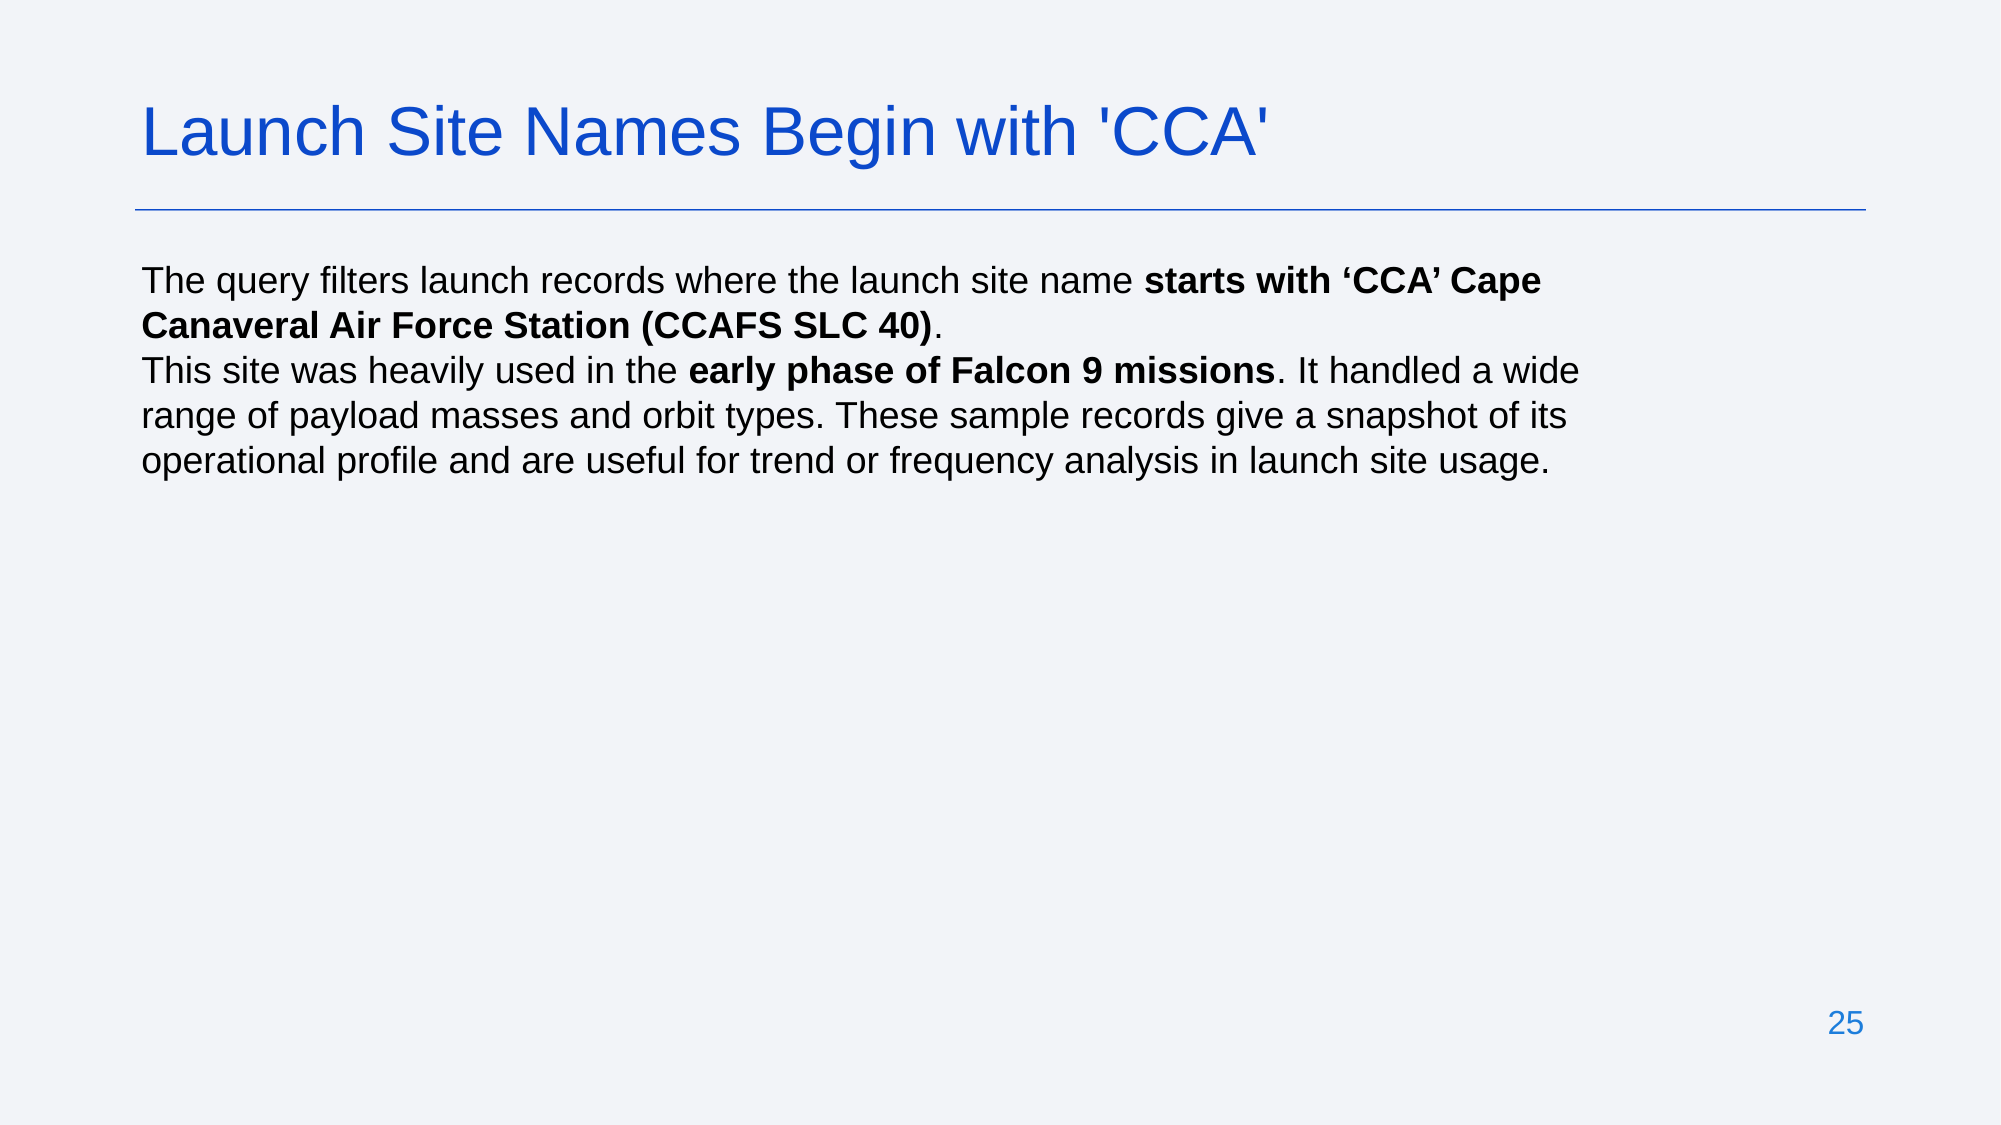

Launch Site Names Begin with 'CCA'
The query filters launch records where the launch site name starts with ‘CCA’ Cape Canaveral Air Force Station (CCAFS SLC 40).
This site was heavily used in the early phase of Falcon 9 missions. It handled a wide range of payload masses and orbit types. These sample records give a snapshot of its operational profile and are useful for trend or frequency analysis in launch site usage.
25